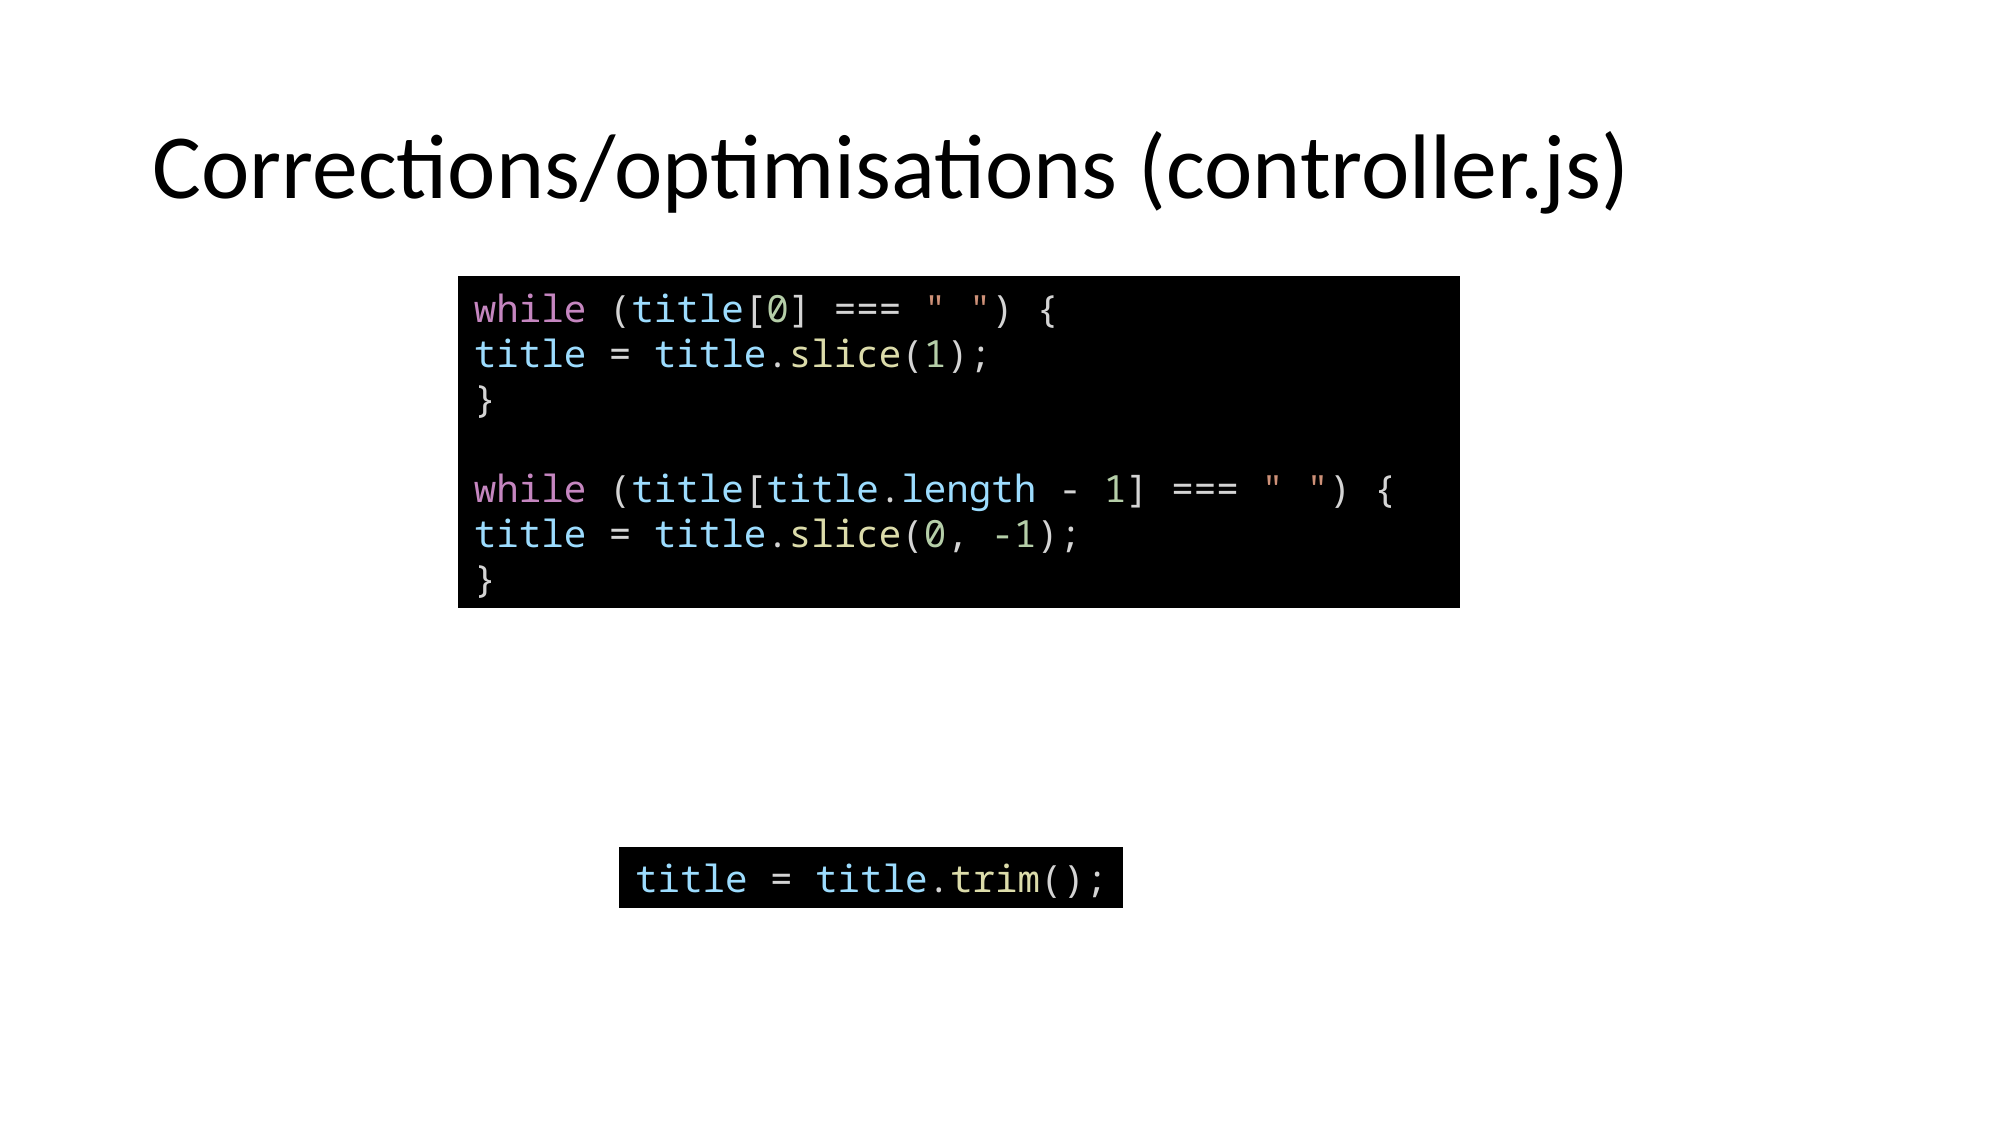

# Corrections/optimisations (controller.js)
while (title[0] === " ") {
title = title.slice(1);
}
while (title[title.length - 1] === " ") {
title = title.slice(0, -1);
}
title = title.trim();